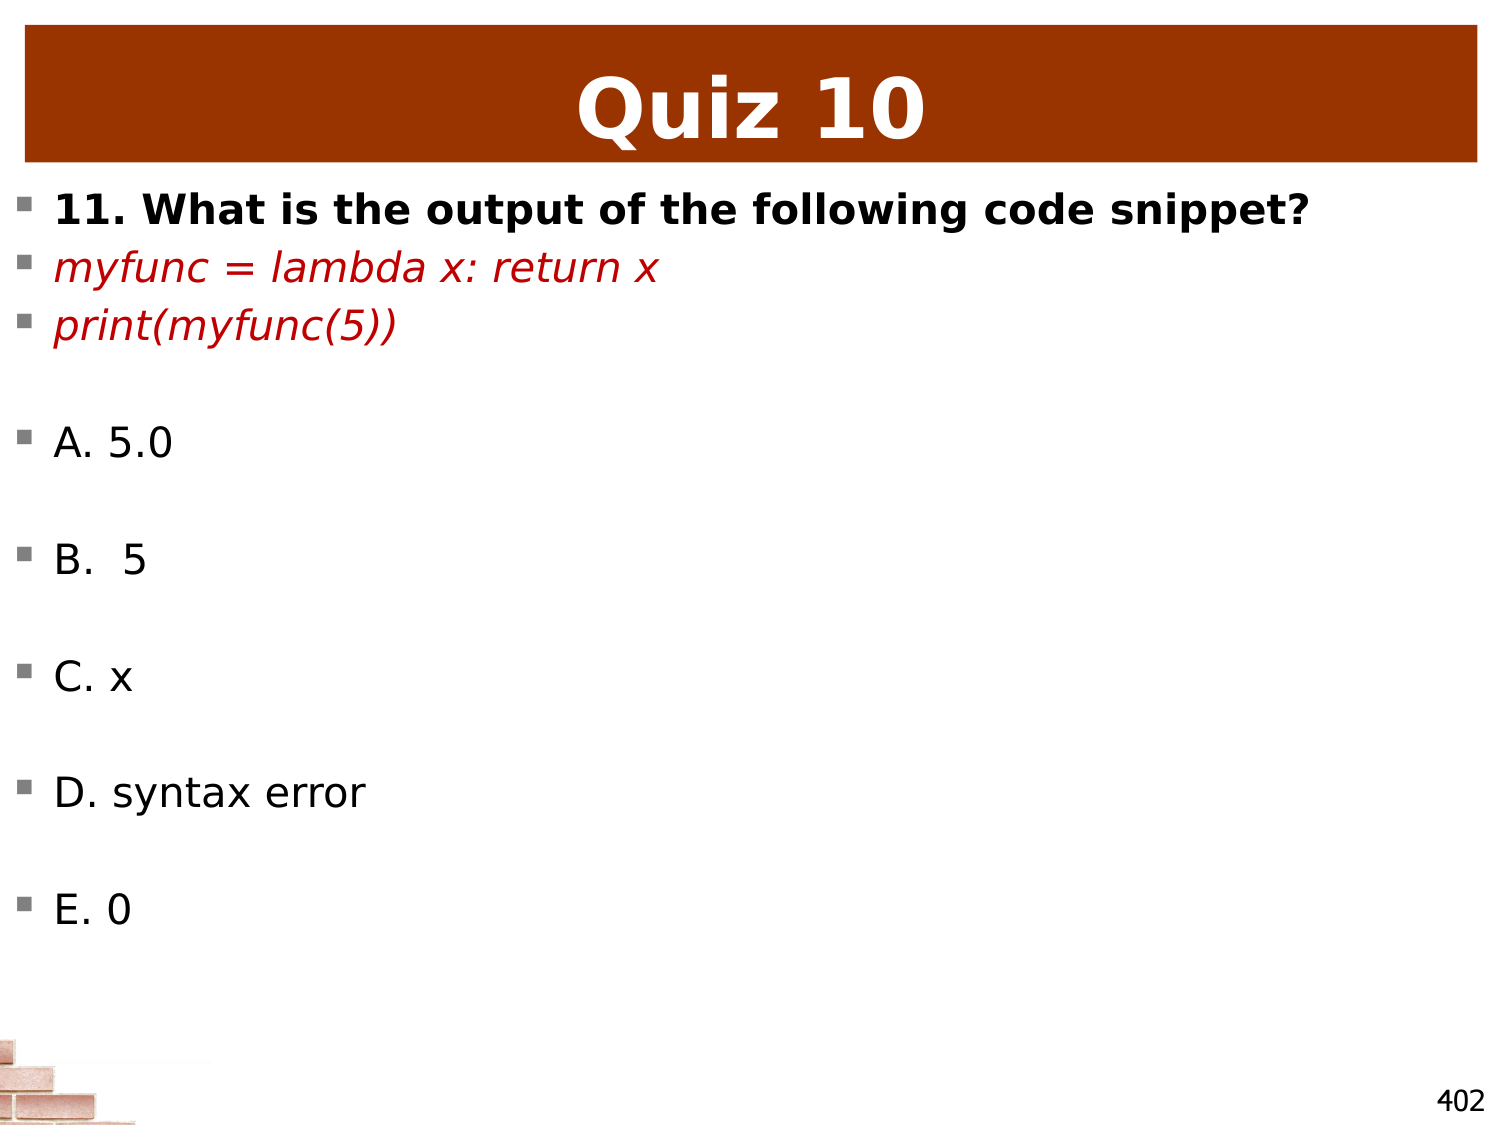

# Quiz 10
11. What is the output of the following code snippet?
myfunc = lambda x: return x
print(myfunc(5))

A. 5.0

B.  5

C. x

D. syntax error

E. 0
402